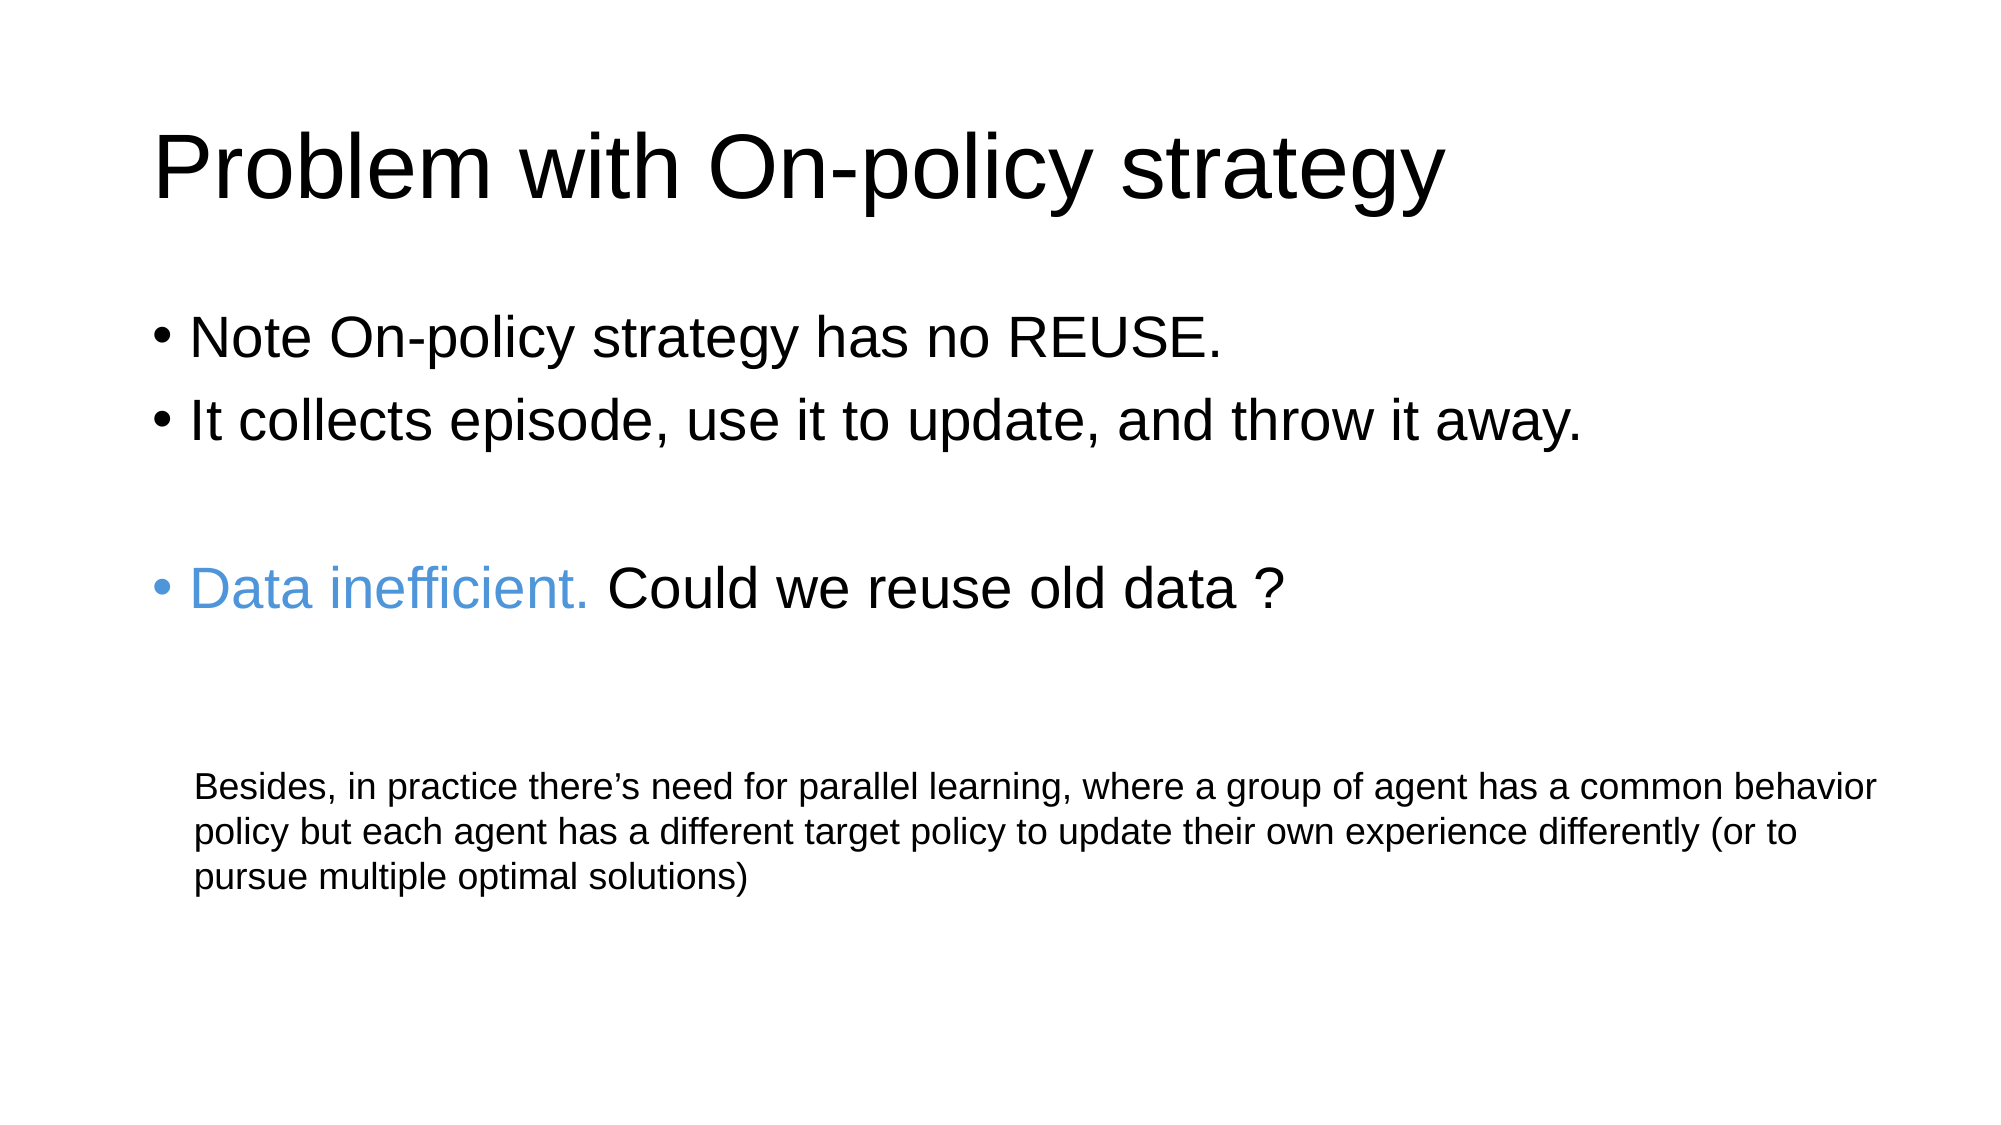

# Problem with On-policy strategy
Note On-policy strategy has no REUSE.
It collects episode, use it to update, and throw it away.

Data inefficient. Could we reuse old data ?

Besides, in practice there’s need for parallel learning, where a group of agent has a common behavior policy but each agent has a different target policy to update their own experience differently (or to pursue multiple optimal solutions)